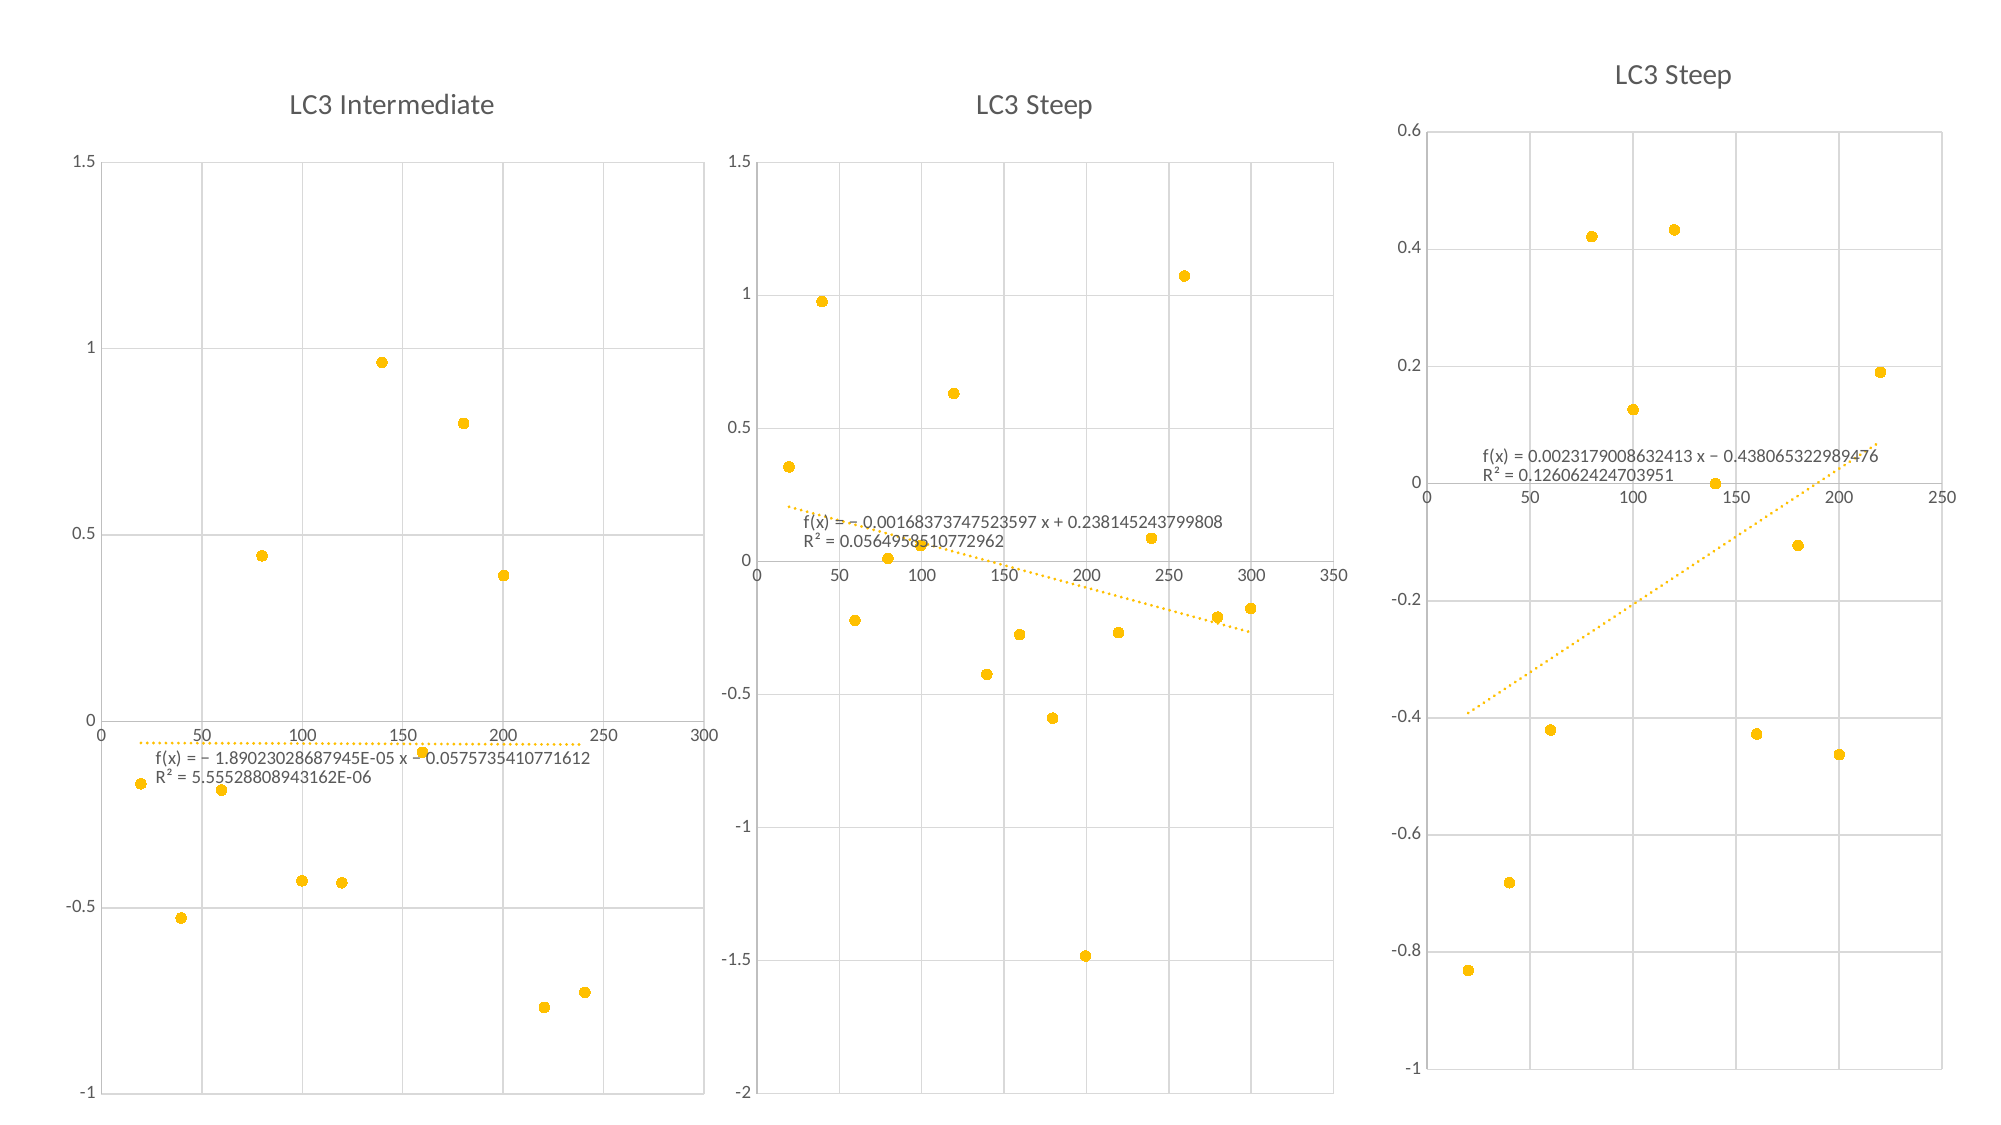

### Chart: LC3 Steep

| Category |  |
|---|---|

### Chart: LC3 Intermediate

| Category |  |
|---|---|

### Chart: LC3 Steep

| Category |  |
|---|---|